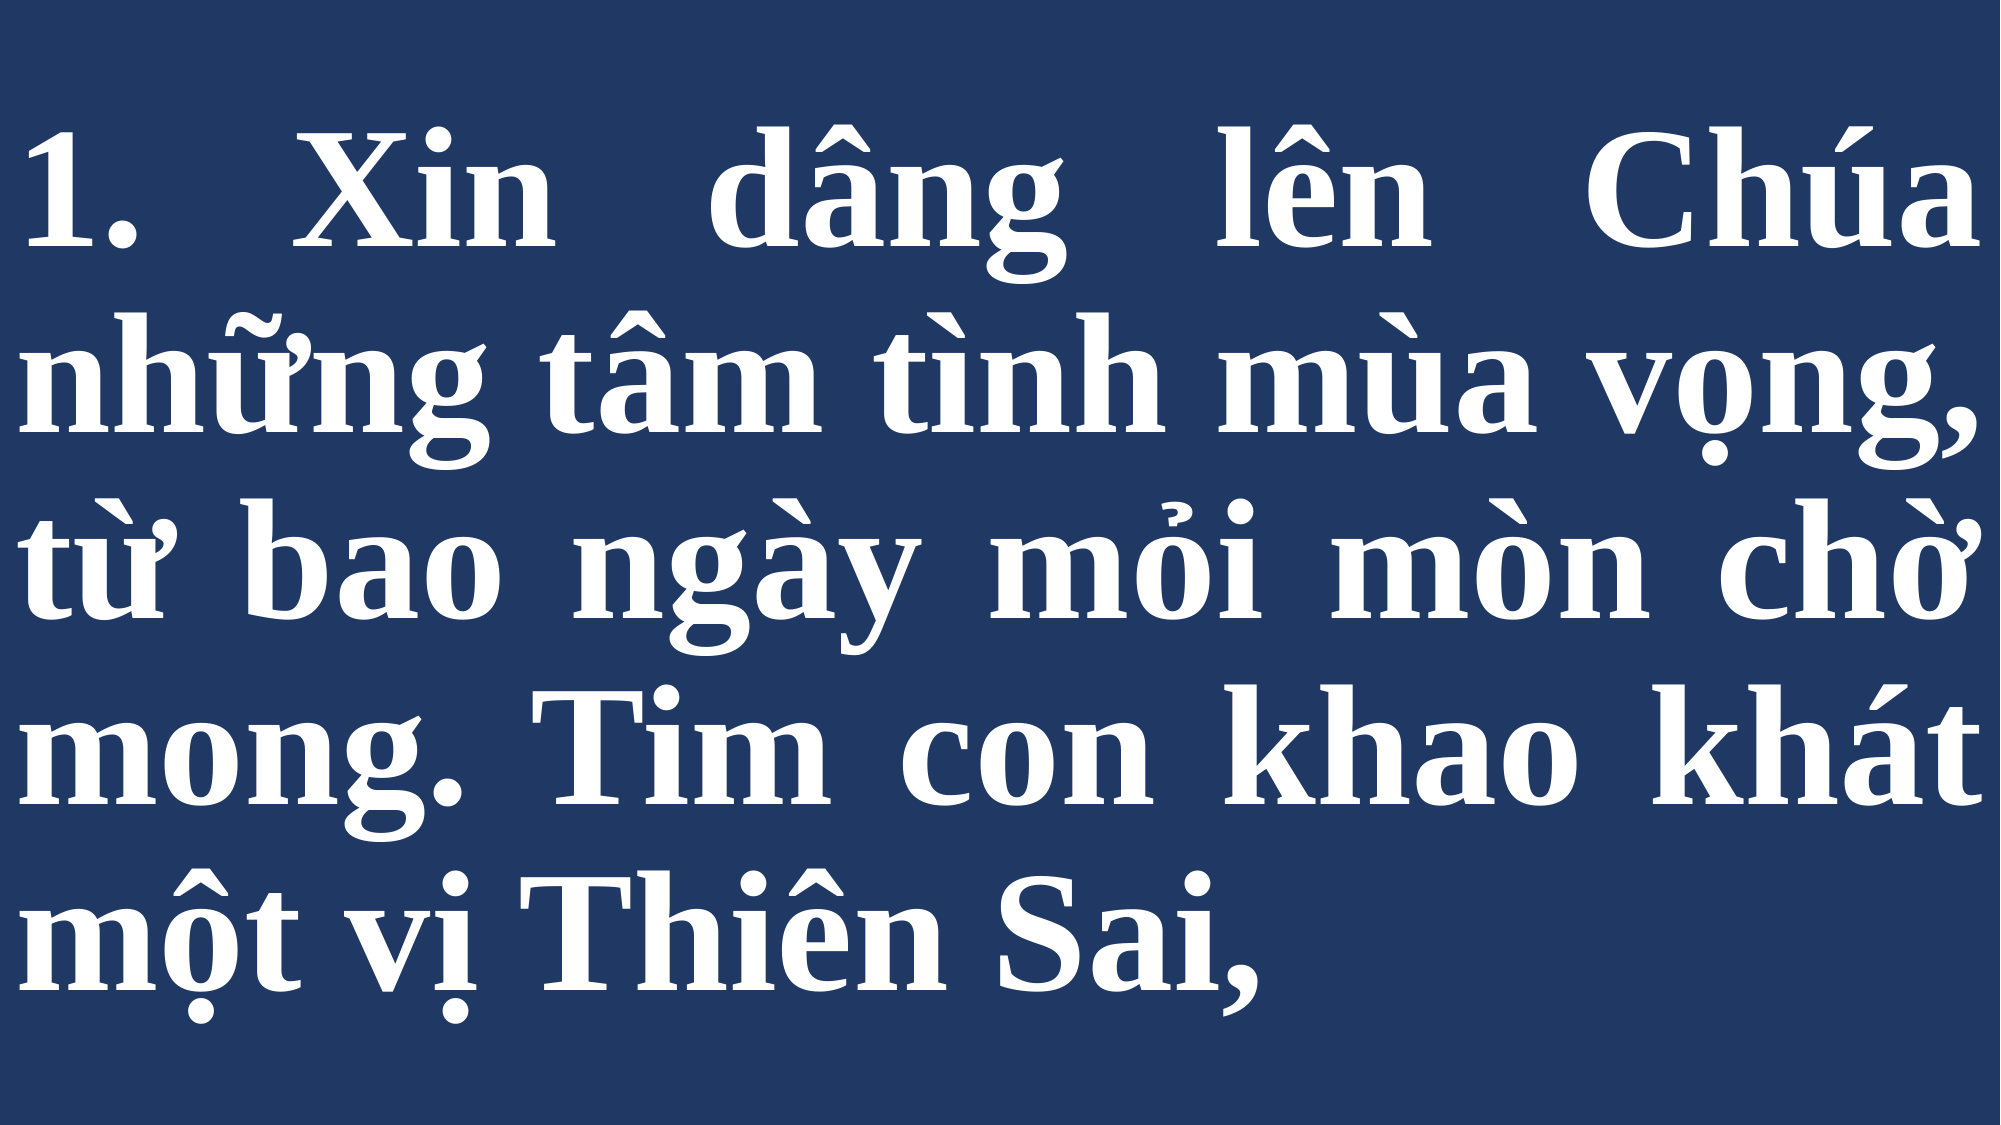

# 1. Xin dâng lên Chúa những tâm tình mùa vọng, từ bao ngày mỏi mòn chờ mong. Tim con khao khát một vị Thiên Sai,